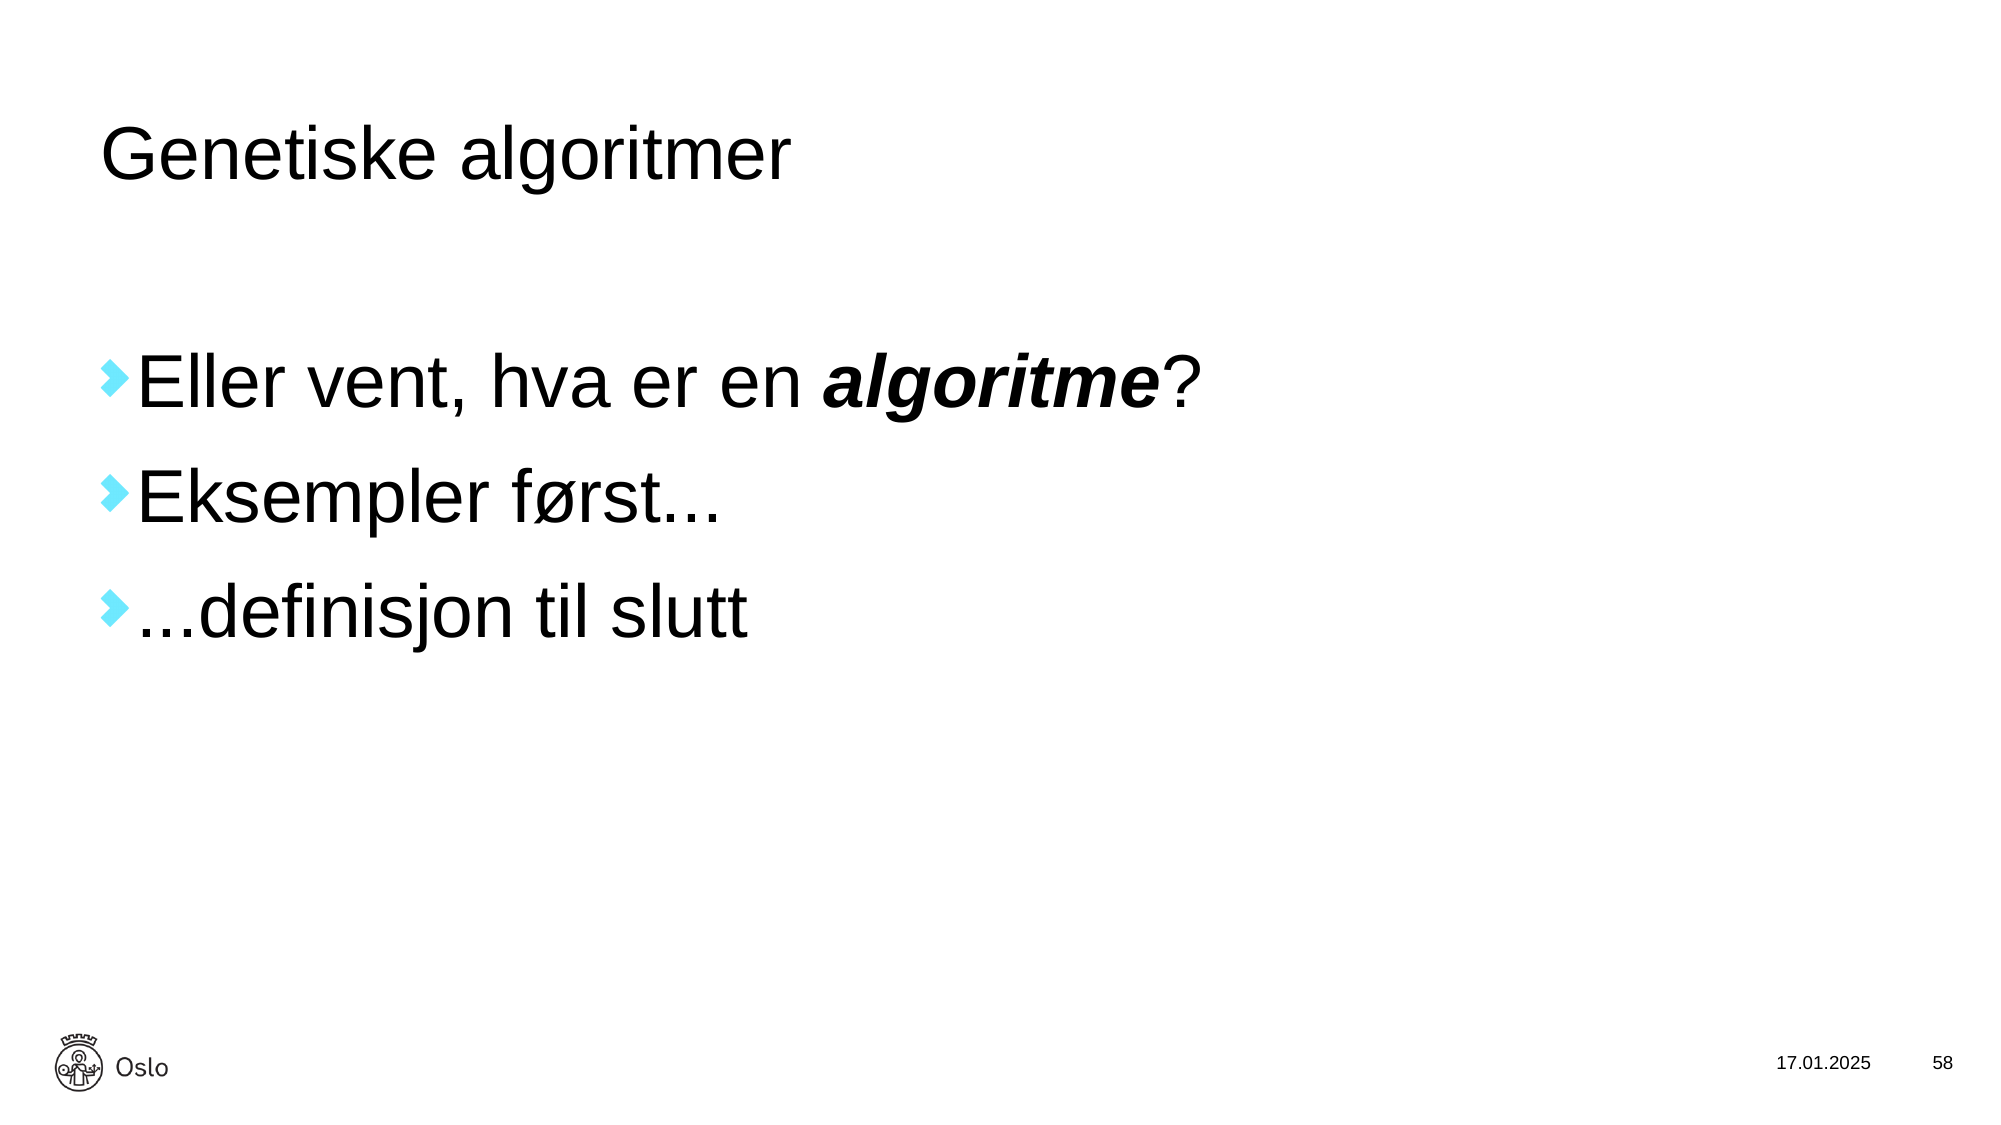

# Genetiske algoritmer
Eller vent, hva er en algoritme?
Eksempler først...
...definisjon til slutt
17.01.2025
58